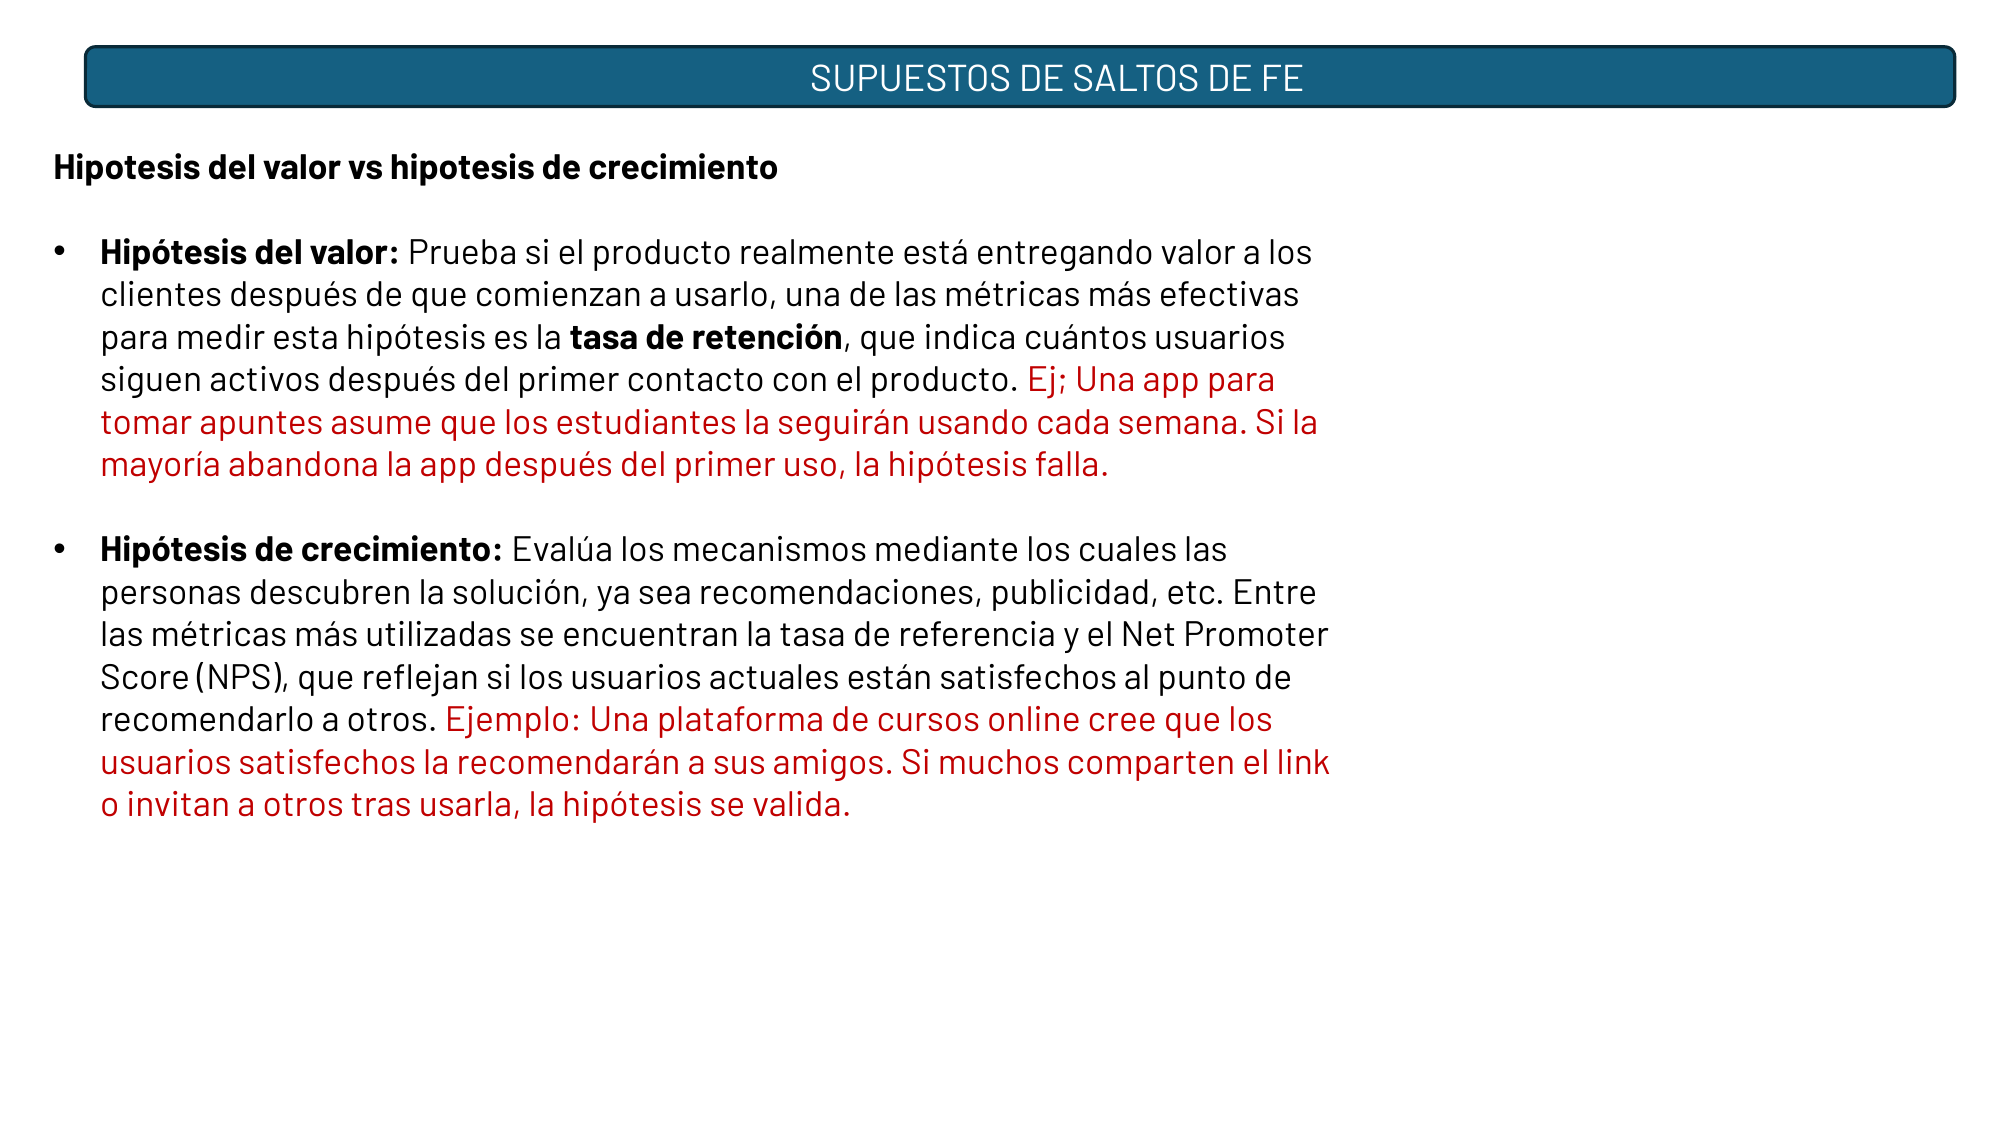

SUPUESTOS DE SALTOS DE FE
Hipotesis del valor vs hipotesis de crecimiento

Hipótesis del valor: Prueba si el producto realmente está entregando valor a los clientes después de que comienzan a usarlo, una de las métricas más efectivas para medir esta hipótesis es la tasa de retención, que indica cuántos usuarios siguen activos después del primer contacto con el producto. Ej; Una app para tomar apuntes asume que los estudiantes la seguirán usando cada semana. Si la mayoría abandona la app después del primer uso, la hipótesis falla.

Hipótesis de crecimiento: Evalúa los mecanismos mediante los cuales las personas descubren la solución, ya sea recomendaciones, publicidad, etc. Entre las métricas más utilizadas se encuentran la tasa de referencia y el Net Promoter Score (NPS), que reflejan si los usuarios actuales están satisfechos al punto de recomendarlo a otros. Ejemplo: Una plataforma de cursos online cree que los usuarios satisfechos la recomendarán a sus amigos. Si muchos comparten el link o invitan a otros tras usarla, la hipótesis se valida.